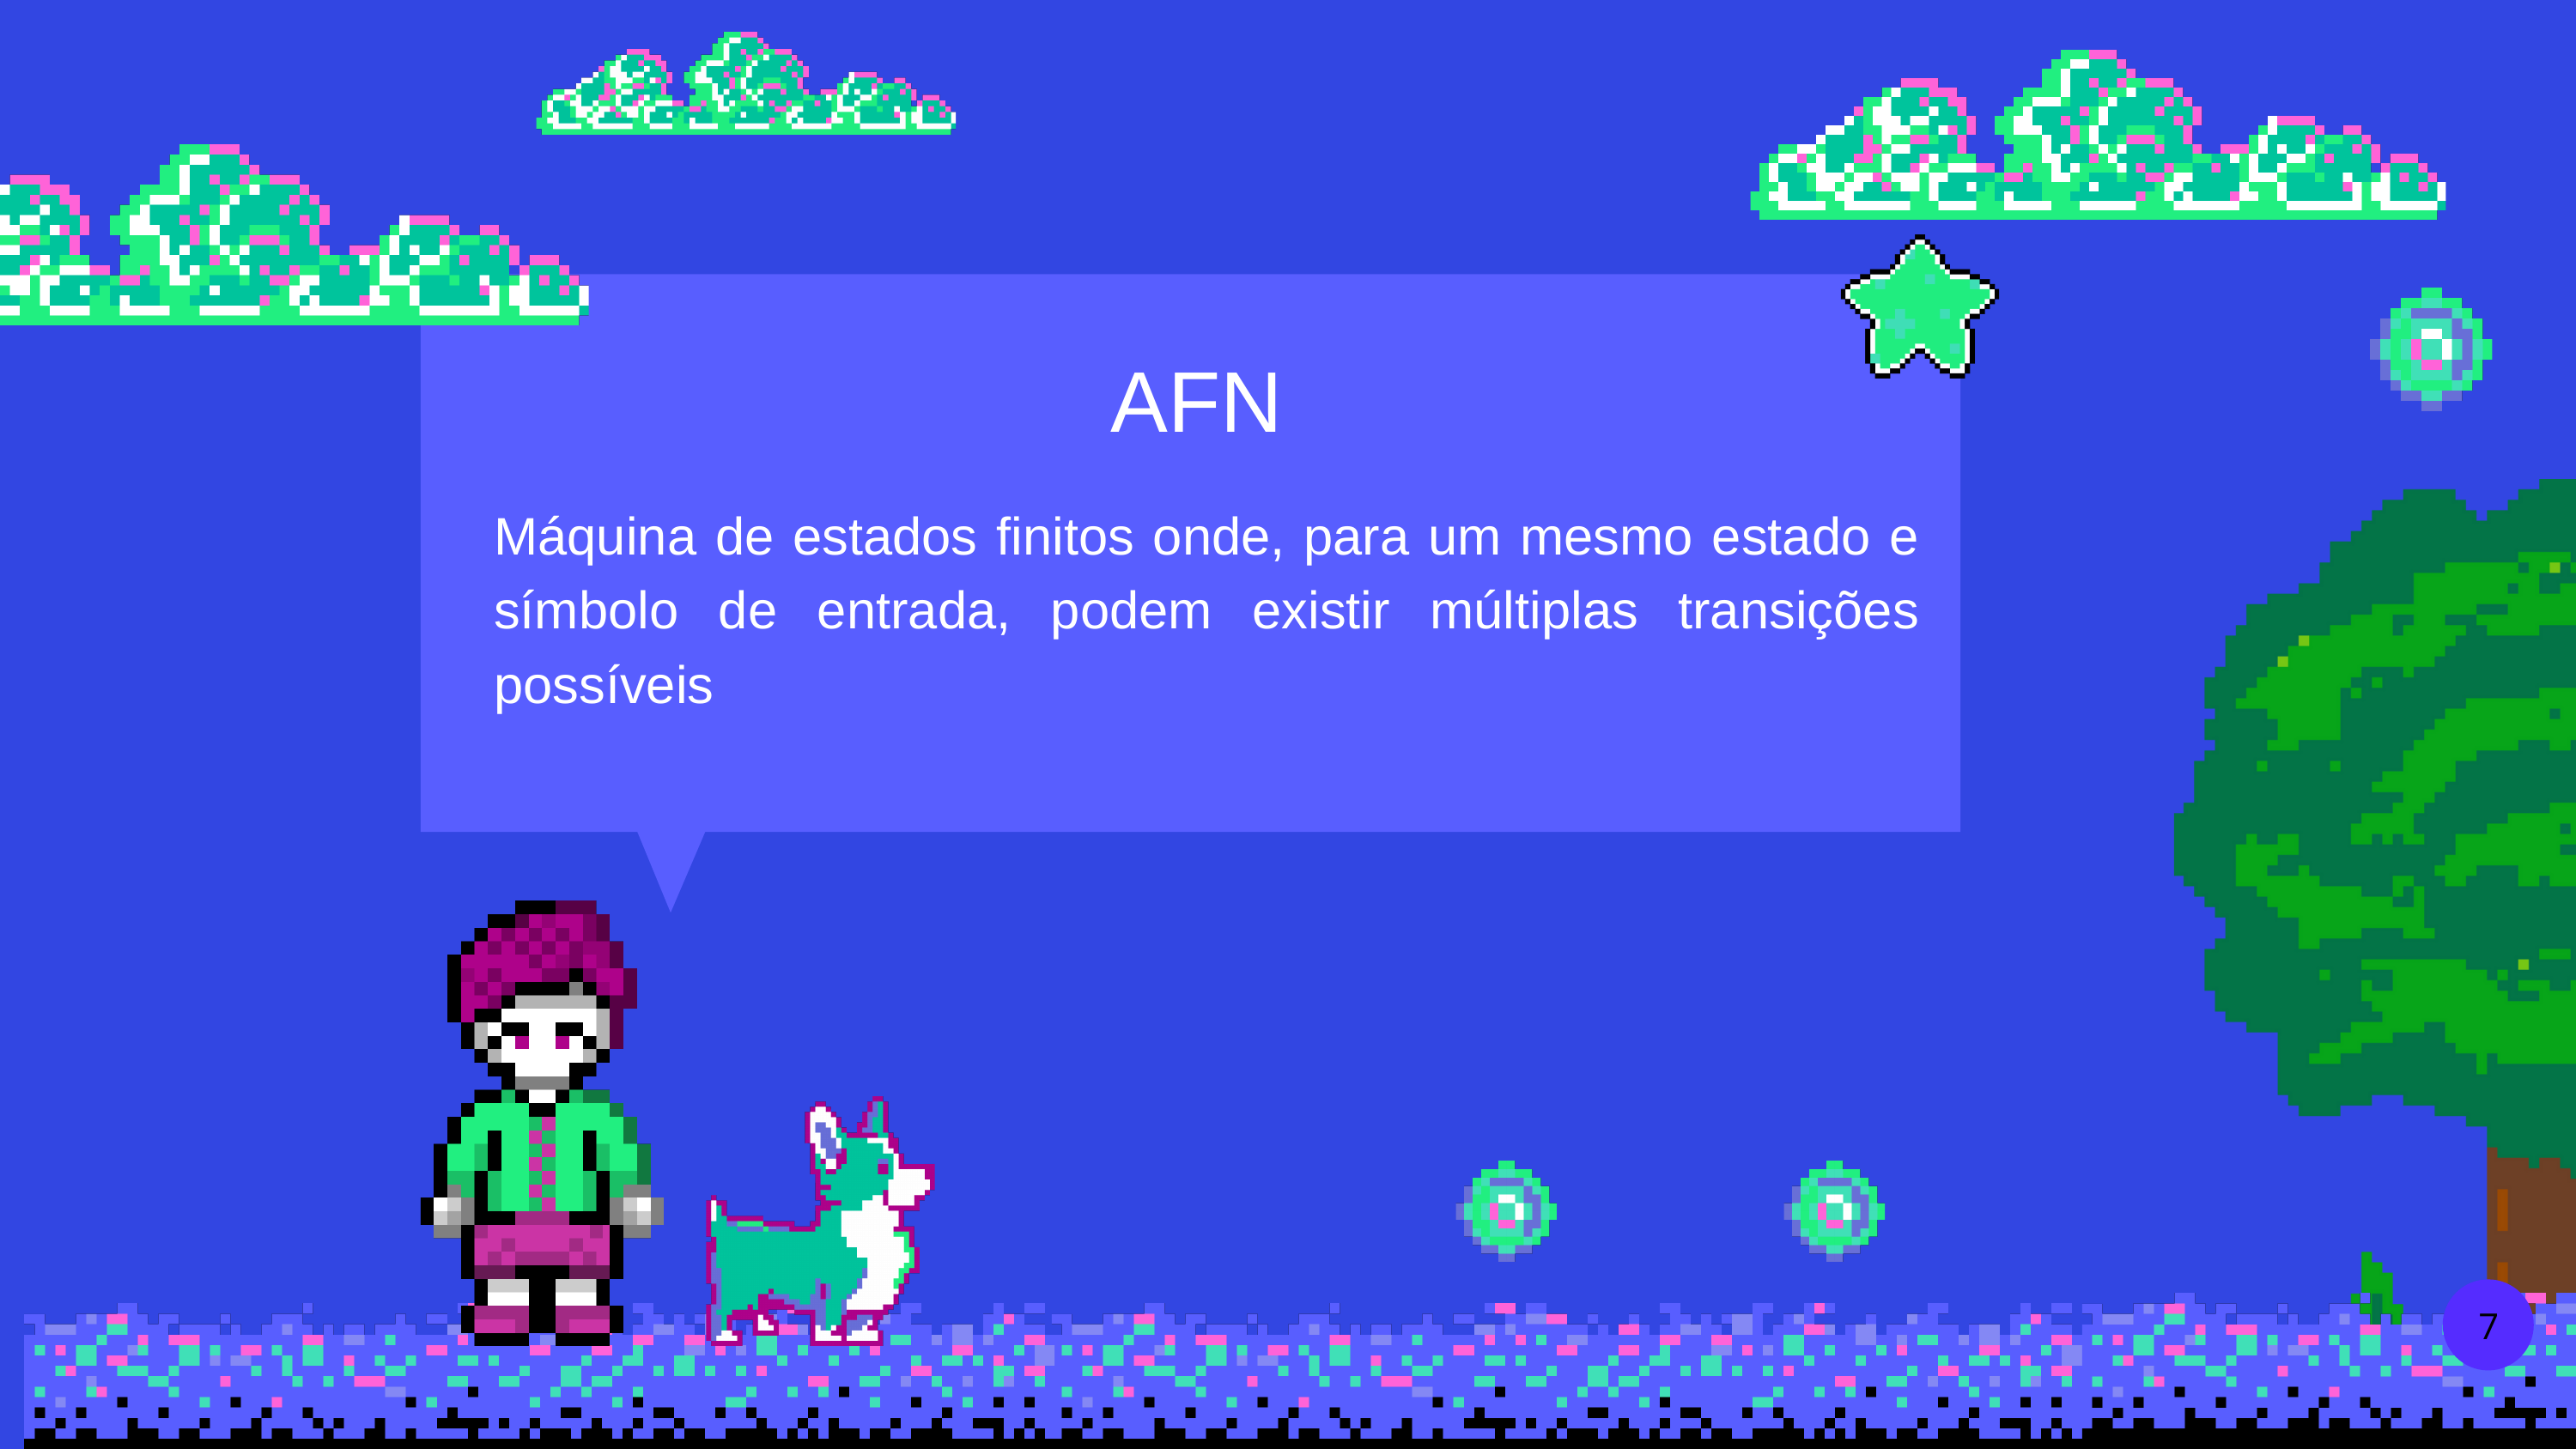

AFN

Máquina de estados finitos onde, para um mesmo estado e símbolo de entrada, podem existir múltiplas transições possíveis

7